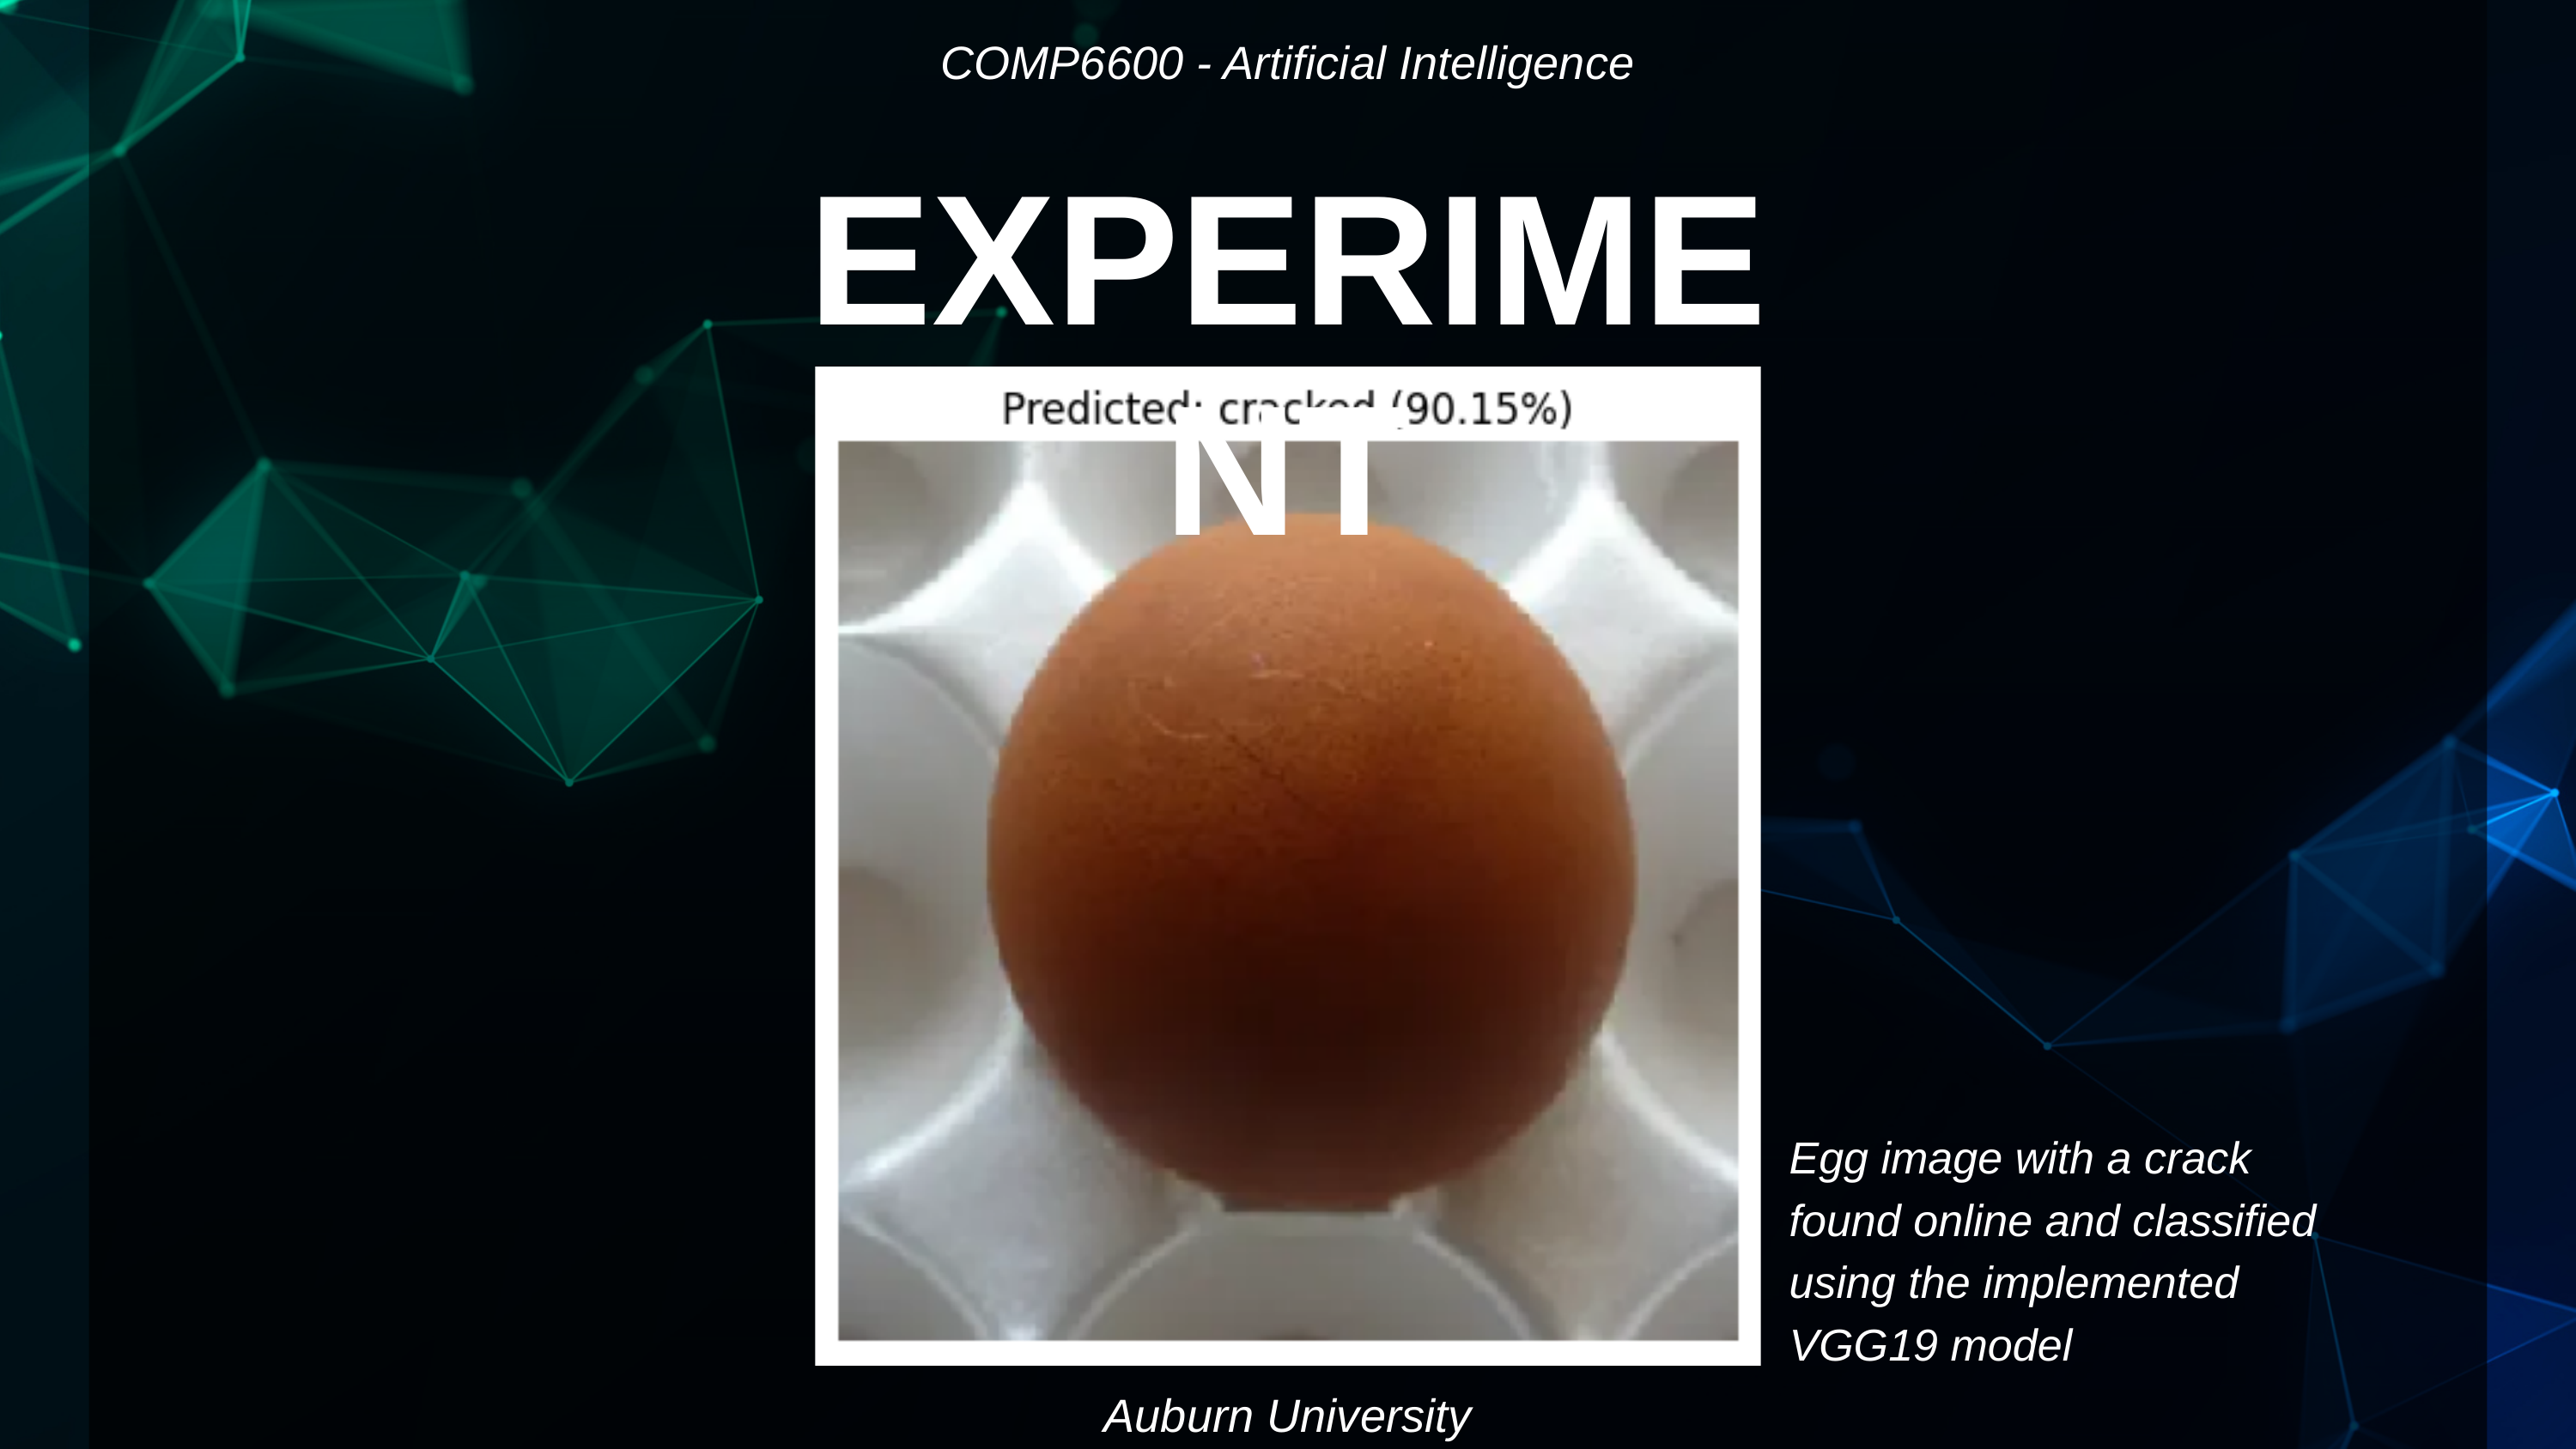

COMP6600 - Artificial Intelligence
EXPERIMENT

Egg image with a crack found online and classified using the implemented VGG19 model
Auburn University